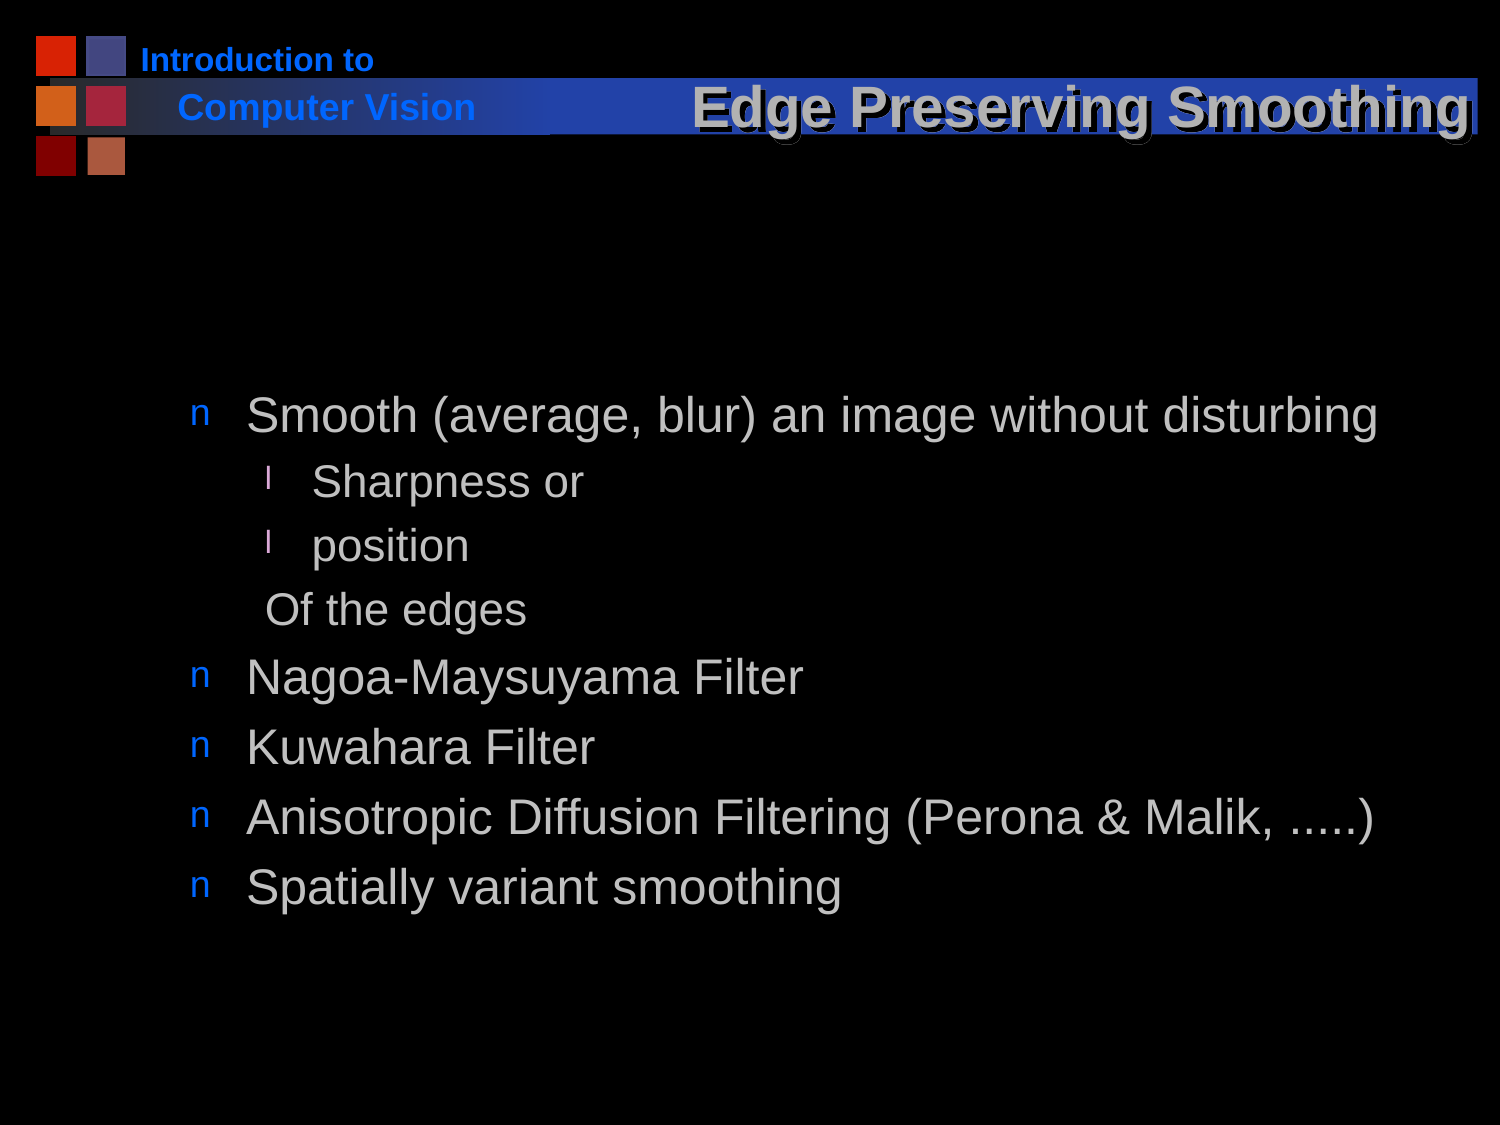

# Edge Preserving Smoothing
Smooth (average, blur) an image without disturbing
Sharpness or
position
Of the edges
Nagoa-Maysuyama Filter
Kuwahara Filter
Anisotropic Diffusion Filtering (Perona & Malik, .....)
Spatially variant smoothing